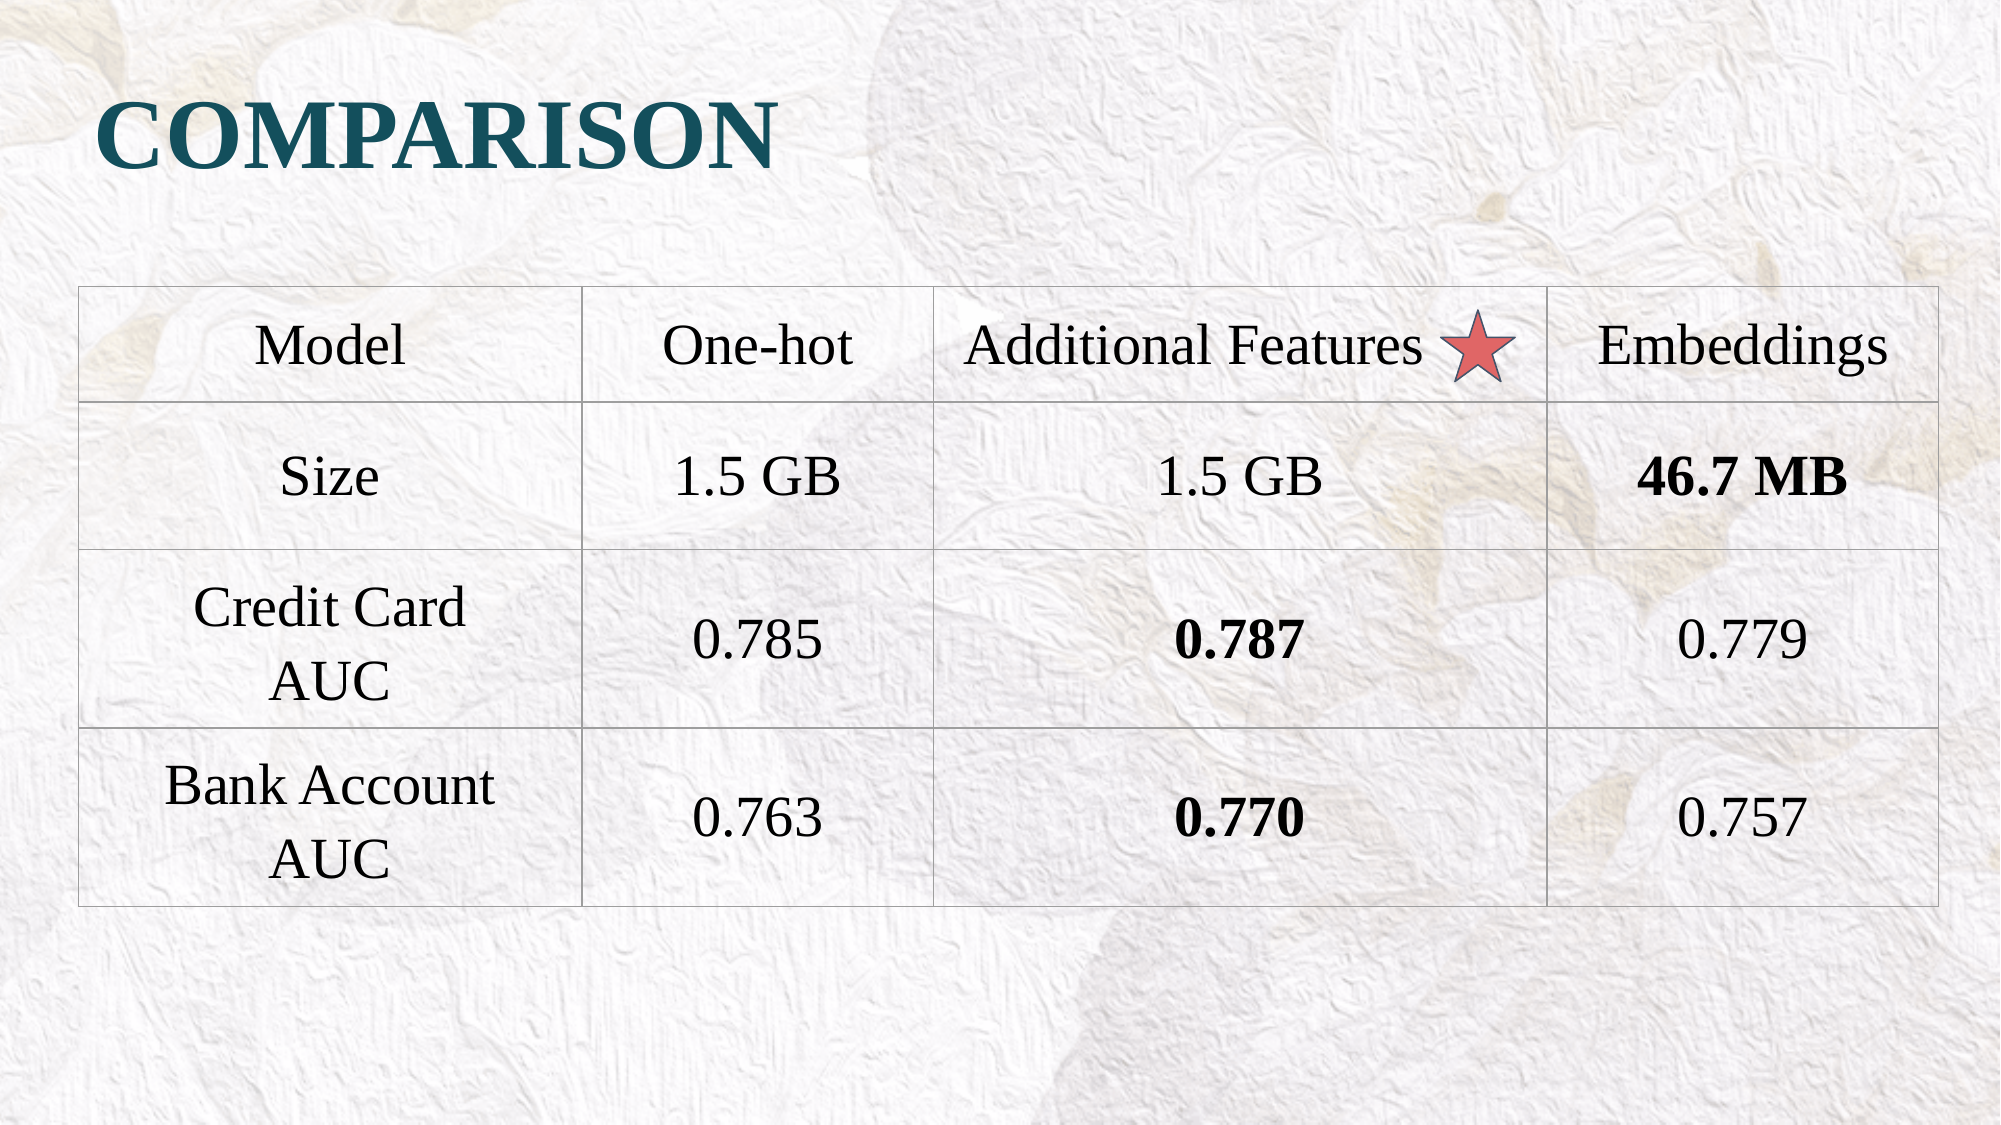

COMPARISON
| Model | One-hot | Additional Features | Embeddings |
| --- | --- | --- | --- |
| Size | 1.5 GB | 1.5 GB | 46.7 MB |
| Credit Card AUC | 0.785 | 0.787 | 0.779 |
| Bank Account AUC | 0.763 | 0.770 | 0.757 |